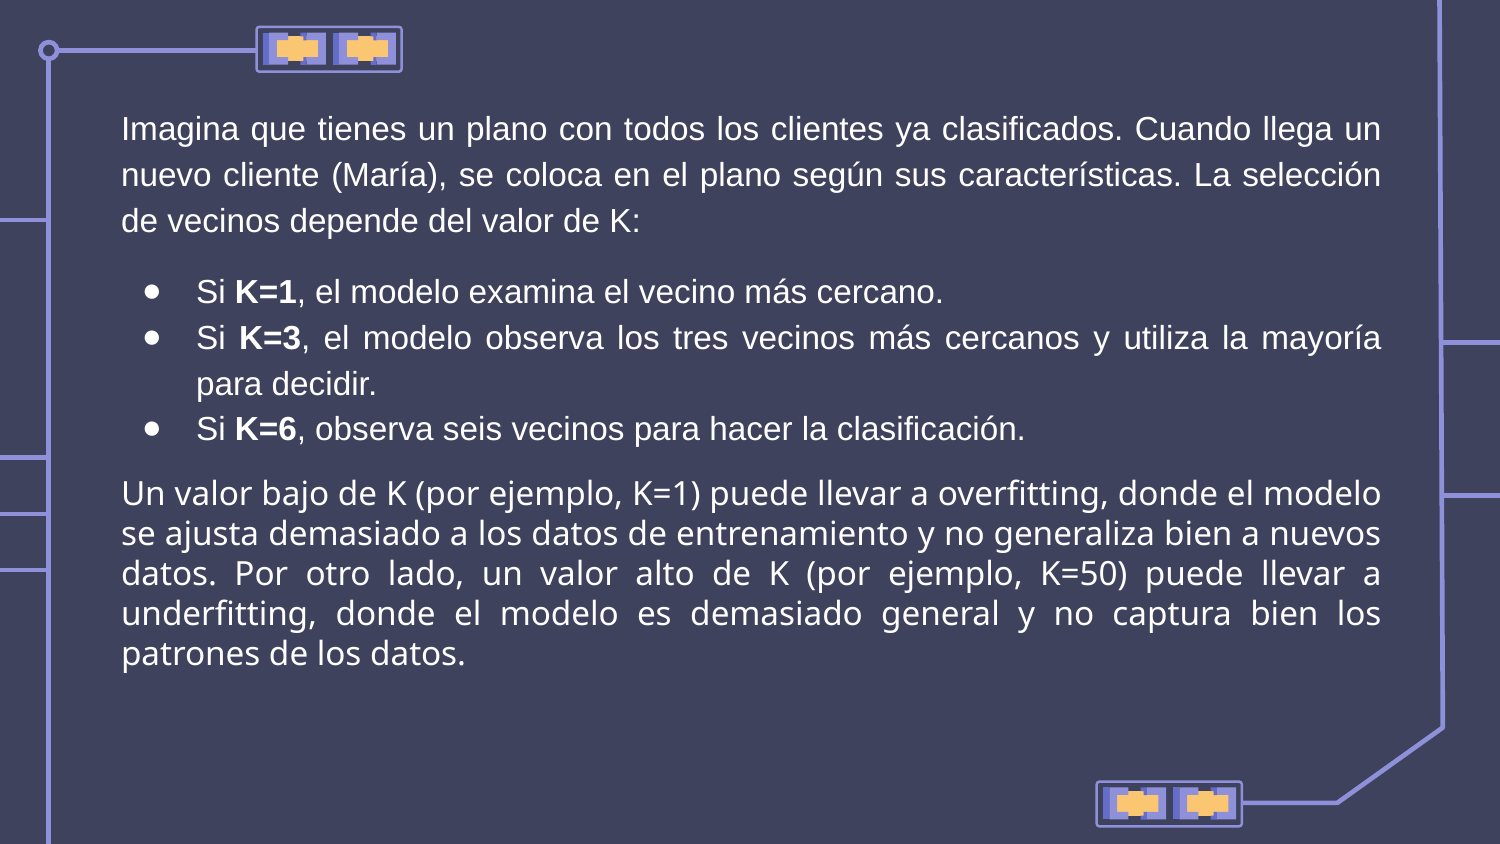

Imagina que tienes un plano con todos los clientes ya clasificados. Cuando llega un nuevo cliente (María), se coloca en el plano según sus características. La selección de vecinos depende del valor de K:
Si K=1, el modelo examina el vecino más cercano.
Si K=3, el modelo observa los tres vecinos más cercanos y utiliza la mayoría para decidir.
Si K=6, observa seis vecinos para hacer la clasificación.
Un valor bajo de K (por ejemplo, K=1) puede llevar a overfitting, donde el modelo se ajusta demasiado a los datos de entrenamiento y no generaliza bien a nuevos datos. Por otro lado, un valor alto de K (por ejemplo, K=50) puede llevar a underfitting, donde el modelo es demasiado general y no captura bien los patrones de los datos.